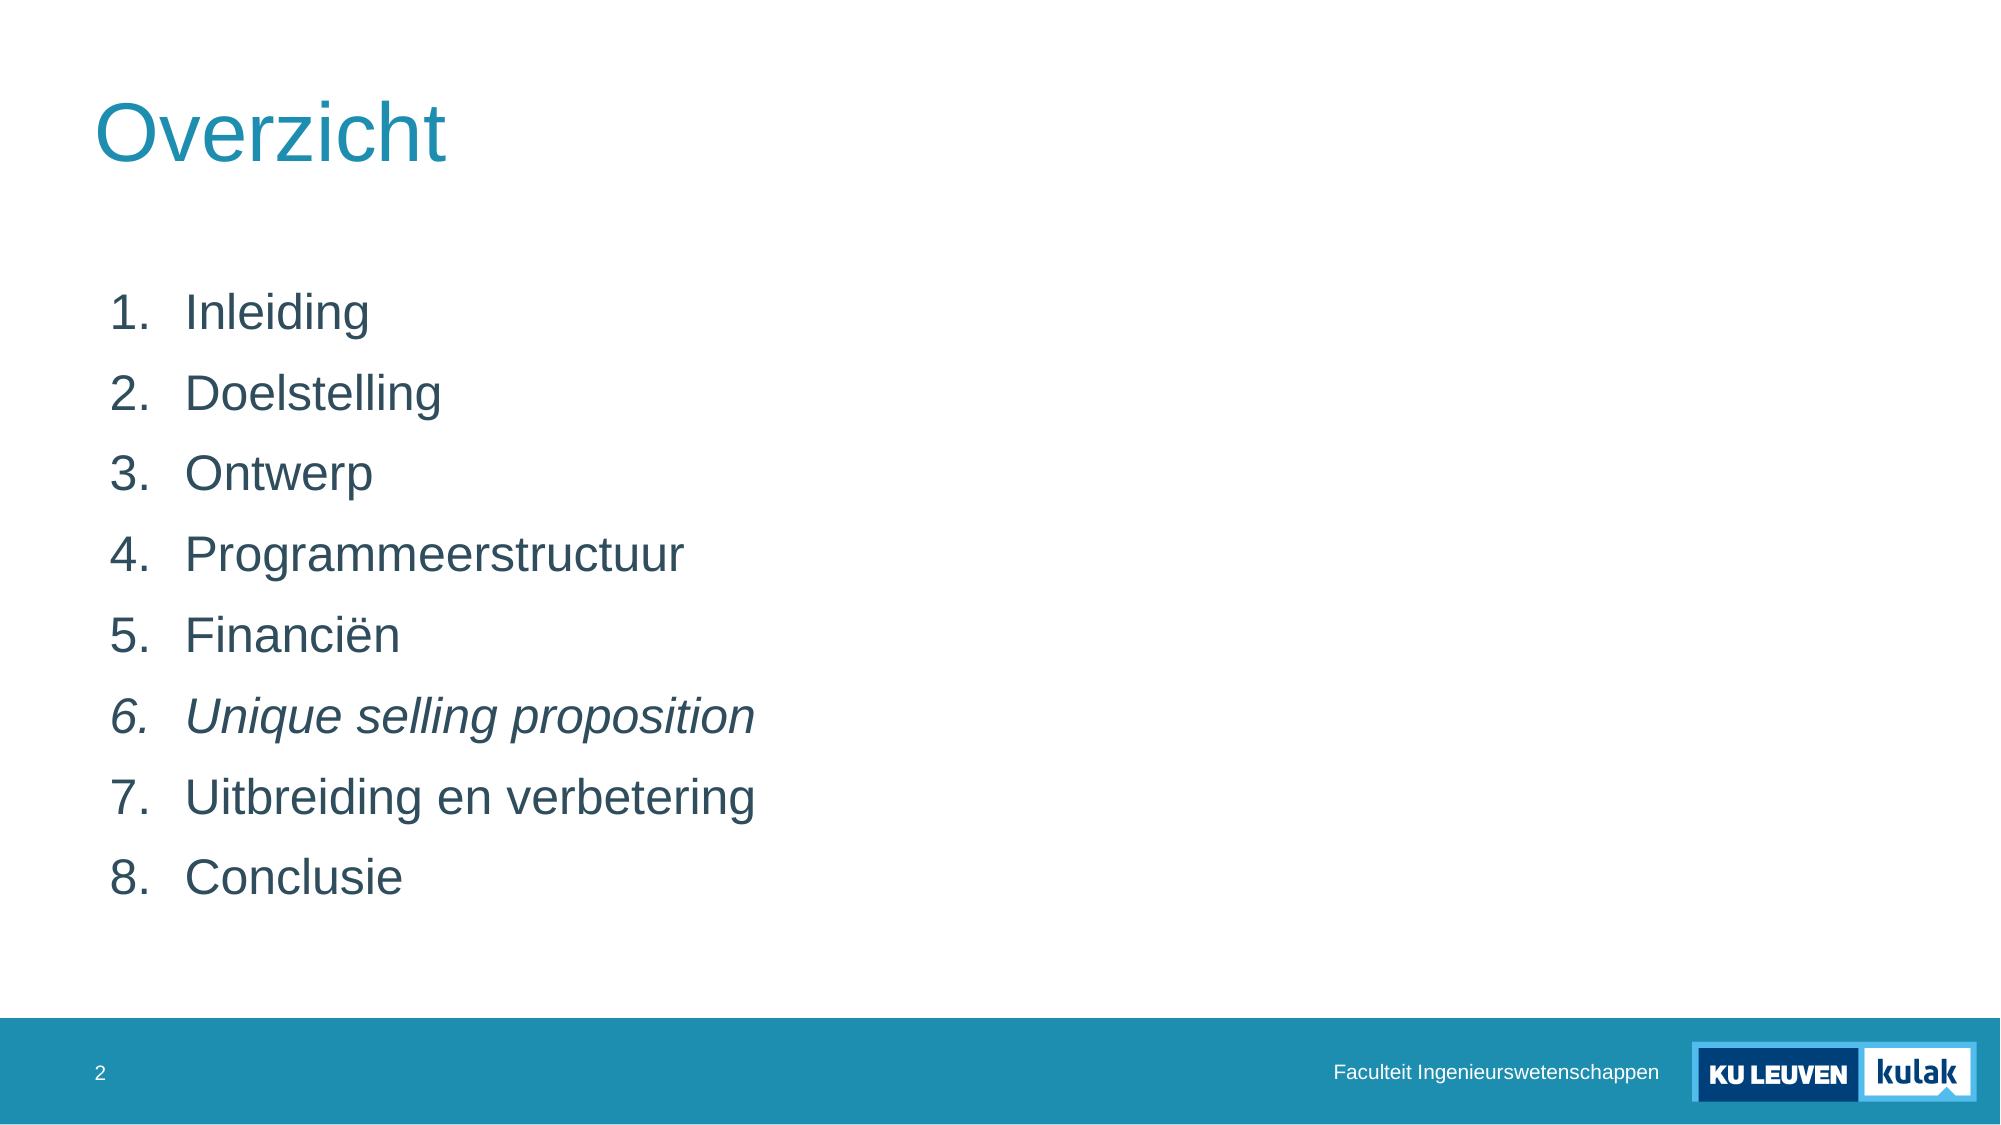

# Overzicht
Inleiding
Doelstelling
Ontwerp
Programmeerstructuur
Financiën
Unique selling proposition
Uitbreiding en verbetering
Conclusie

Faculteit Ingenieurswetenschappen
2